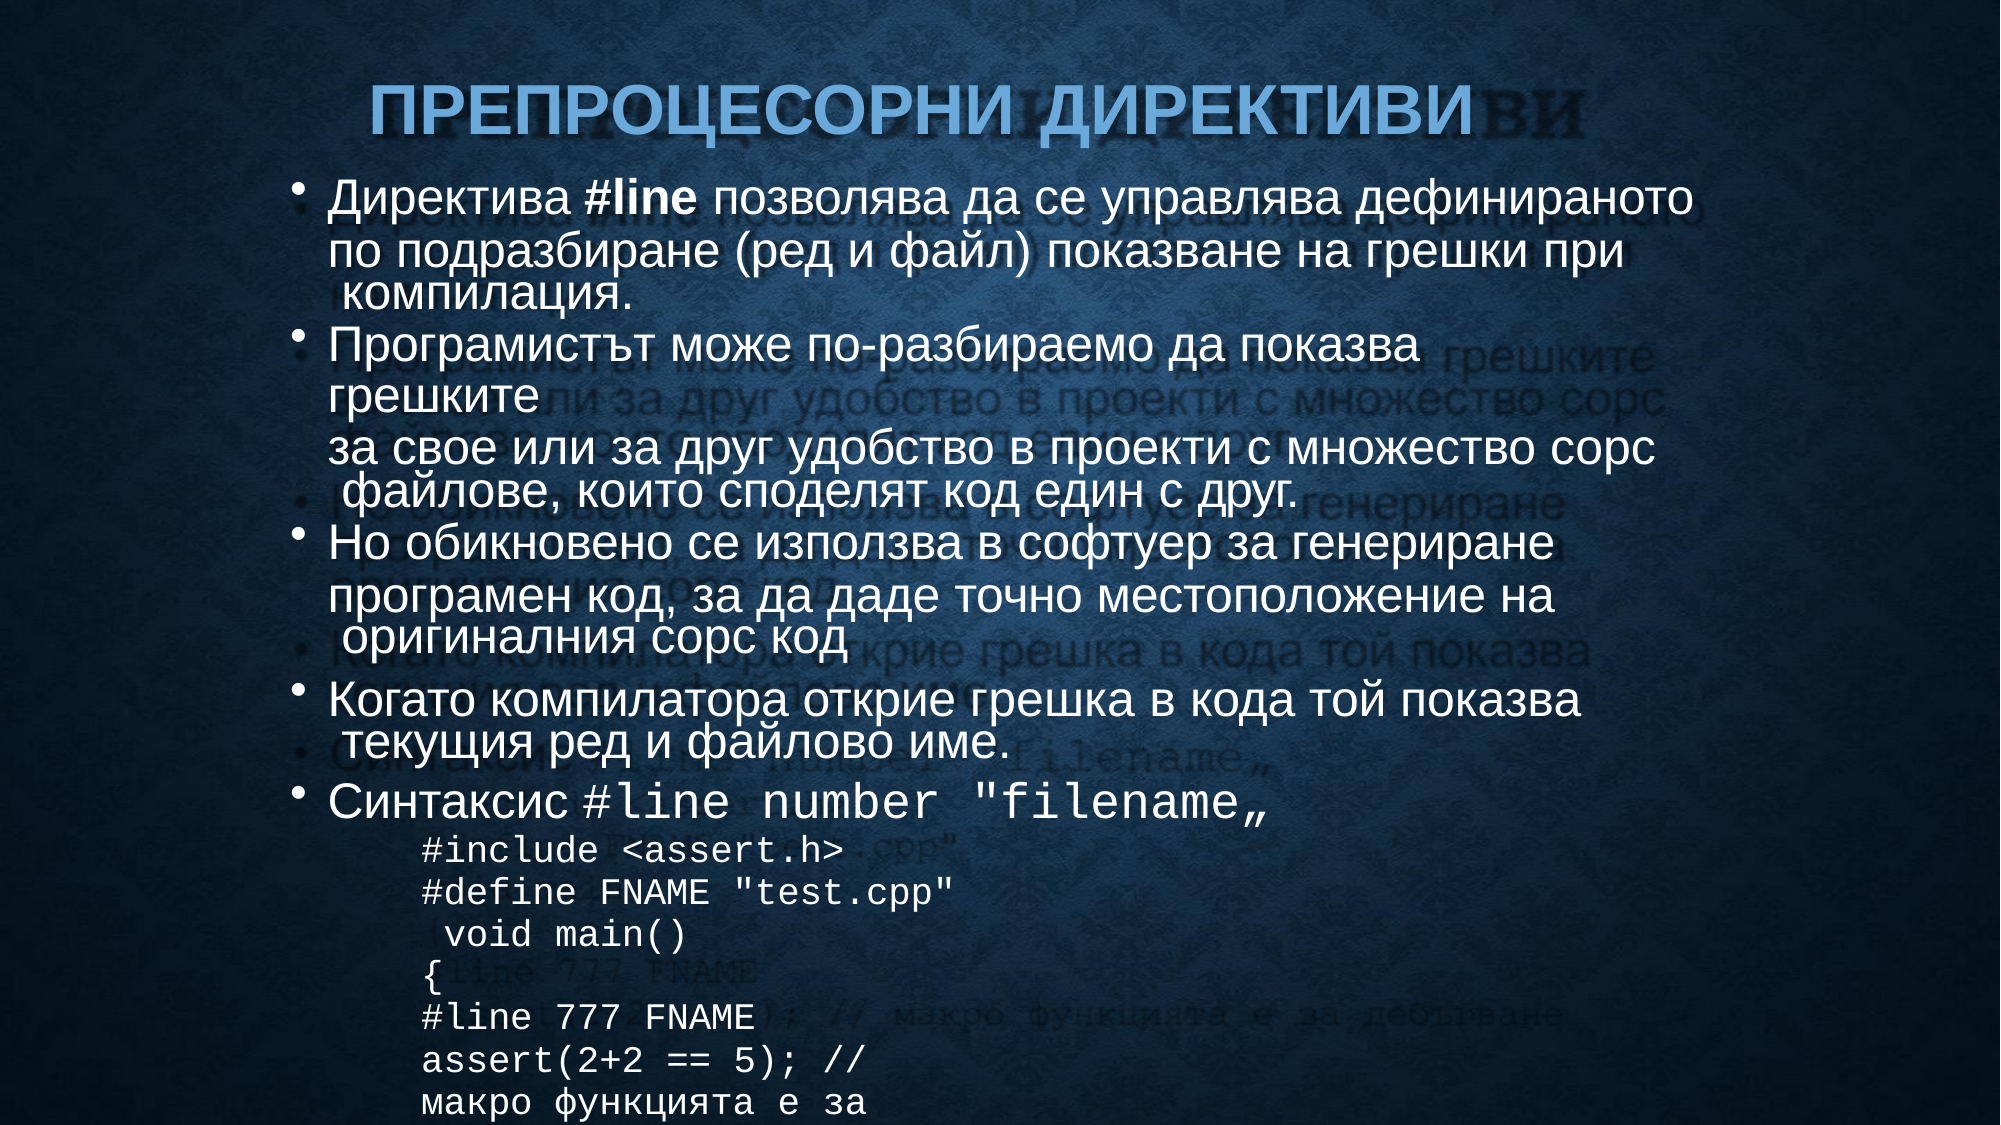

# ПРЕПРОЦЕСОРНИ ДИРЕКТИВИ

Директива #line позволява да се управлява дефинираното
по подразбиране (ред и файл) показване на грешки при  компилация.
Програмистът може по-разбираемо да показва грешките
за свое или за друг удобство в проекти с множество сорс  файлове, които споделят код един с друг.
Но обикновено се използва в софтуер за генериране
програмен код, за да даде точно местоположение на  оригиналния сорс код
Когато компилатора открие грешка в кода той показва  текущия ред и файлово име.
Синтаксис #line number "filename„
#include <assert.h>  #define FNAME "test.cpp"  void main()
{
#line 777 FNAME
assert(2+2 == 5); // макро функцията е за дебъгване
}